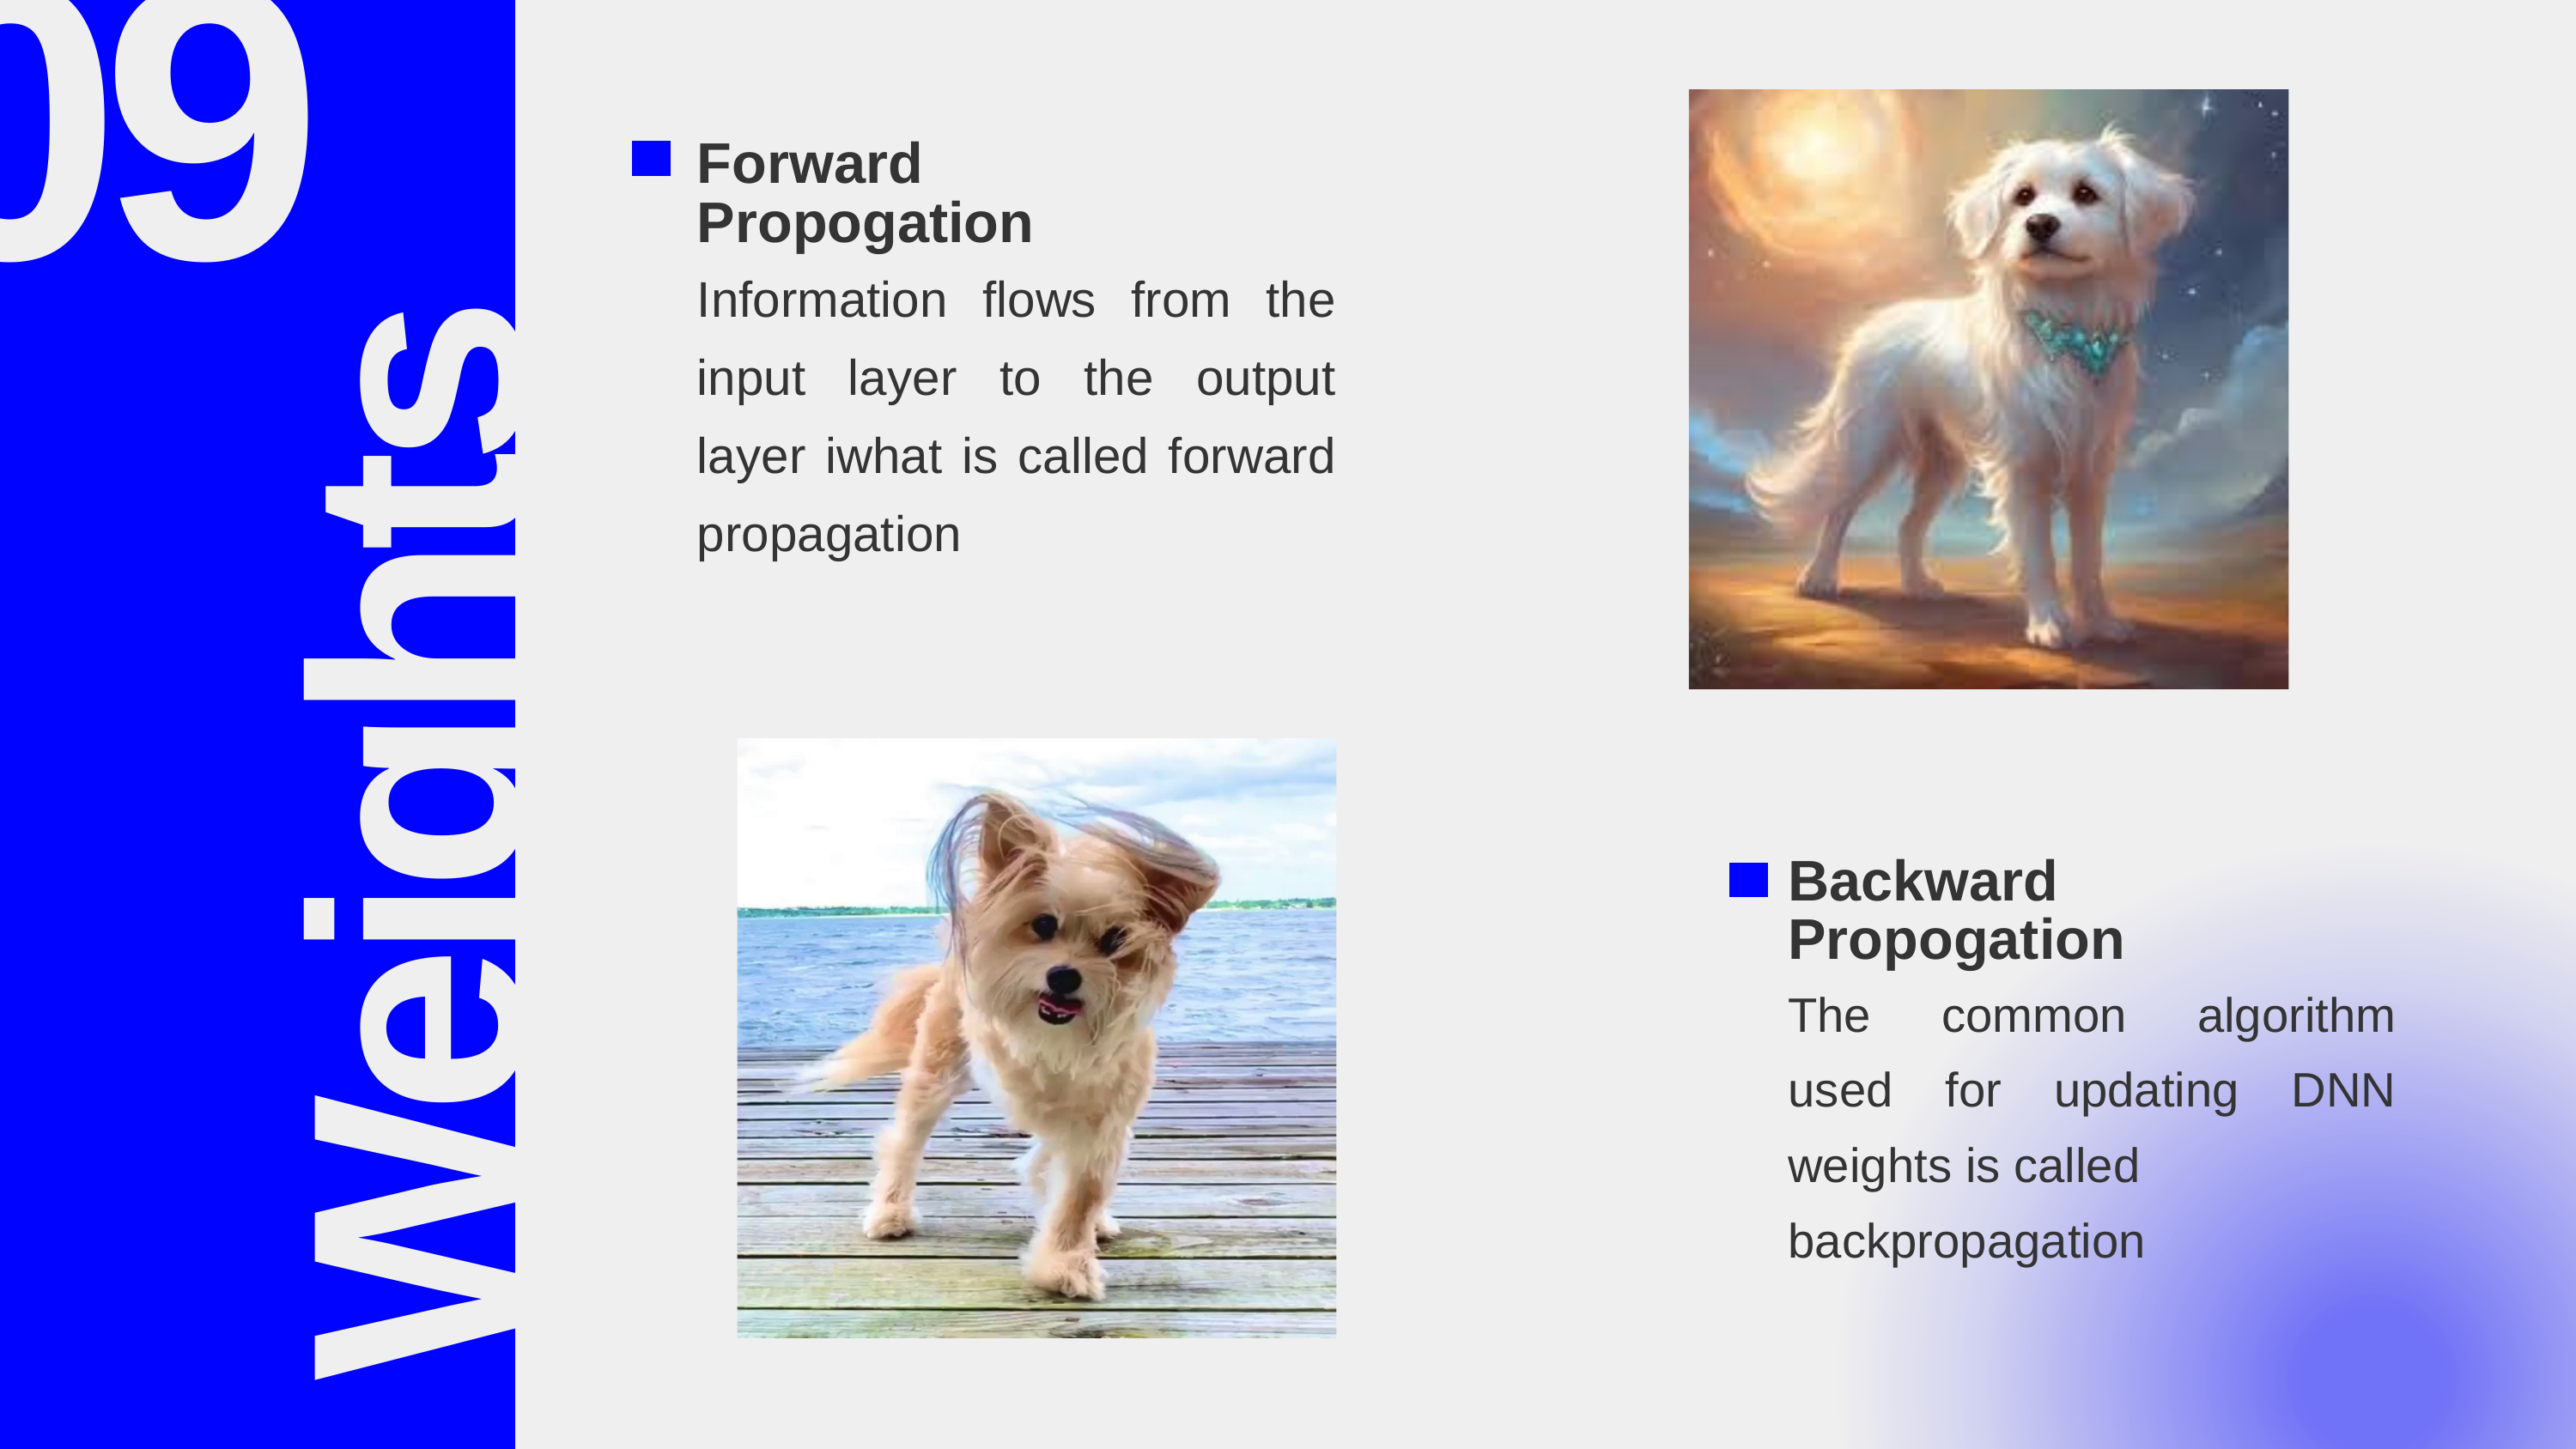

09

Forward
Propogation

Information flows from the input layer to the output layer iwhat is called forward propagation

Weights

Backward
Propogation

The common algorithm used for updating DNN weights is called
backpropagation